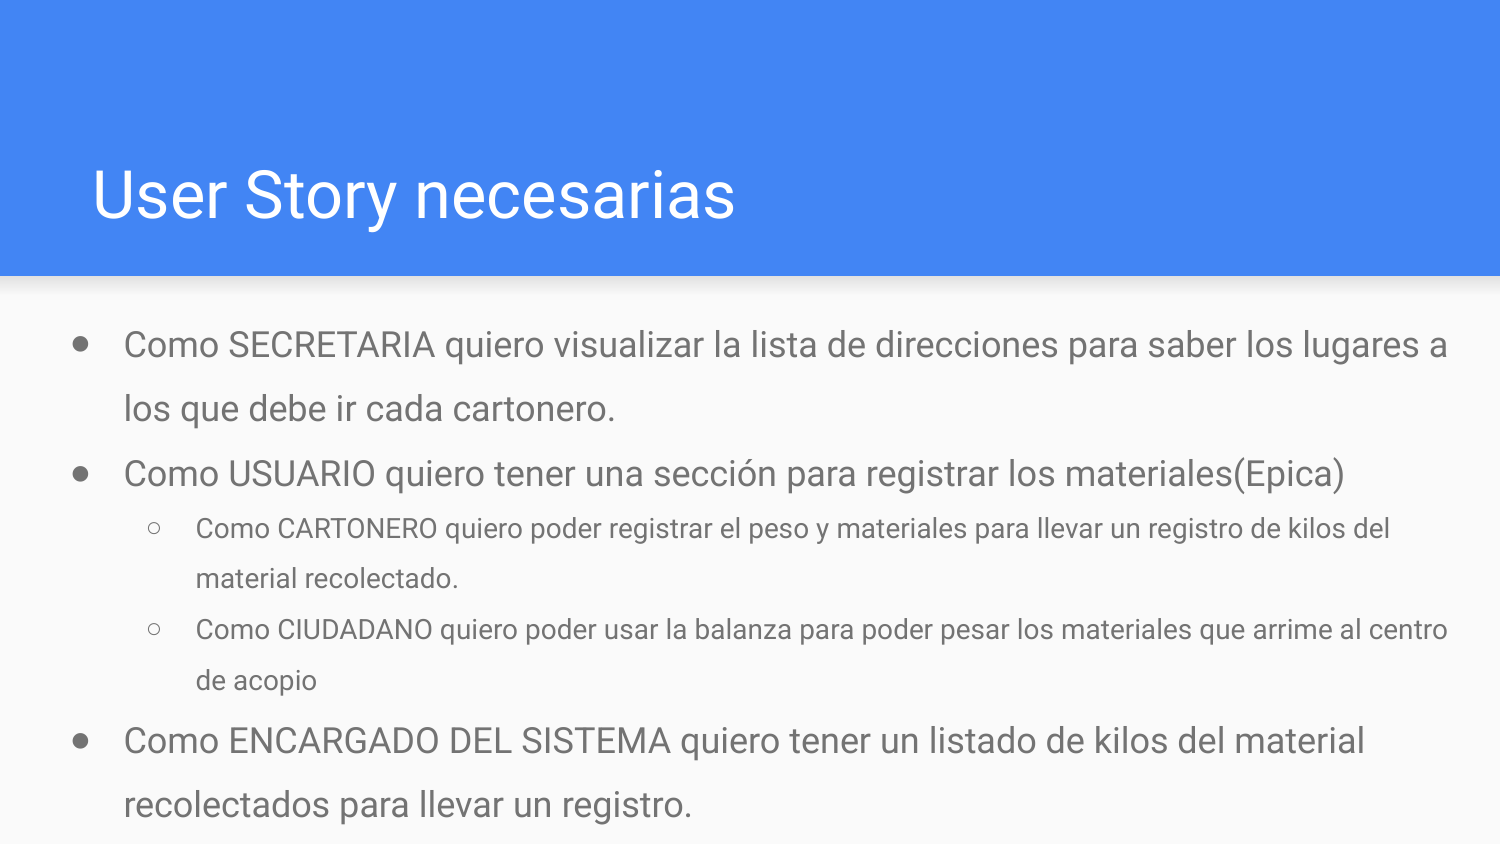

# User Story necesarias
Como SECRETARIA quiero visualizar la lista de direcciones para saber los lugares a los que debe ir cada cartonero.
Como USUARIO quiero tener una sección para registrar los materiales(Epica)
Como CARTONERO quiero poder registrar el peso y materiales para llevar un registro de kilos del material recolectado.
Como CIUDADANO quiero poder usar la balanza para poder pesar los materiales que arrime al centro de acopio
Como ENCARGADO DEL SISTEMA quiero tener un listado de kilos del material recolectados para llevar un registro.